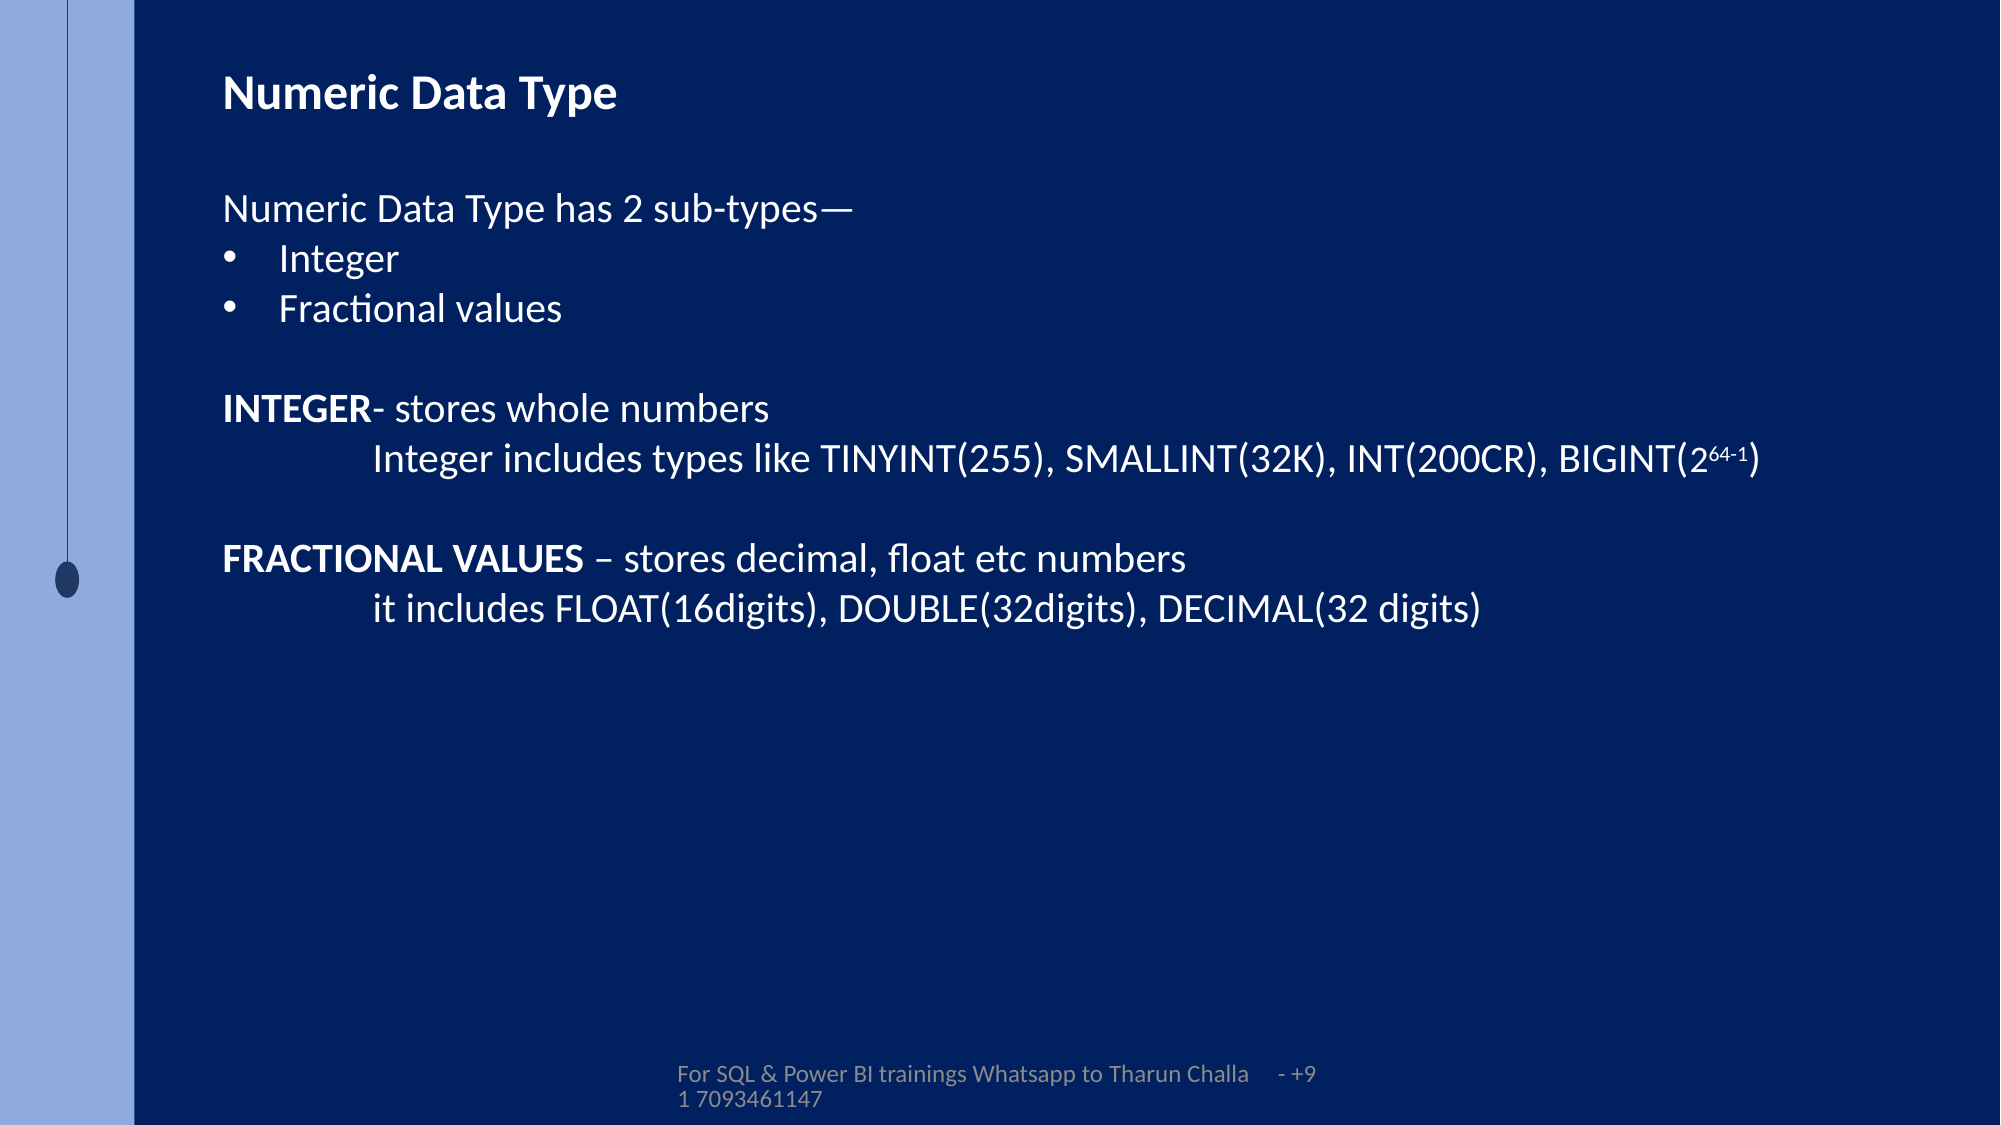

Numeric Data Type
Numeric Data Type has 2 sub-types—
Integer
Fractional values

INTEGER- stores whole numbers
	Integer includes types like TINYINT(255), SMALLINT(32K), INT(200CR), BIGINT(264-1)

FRACTIONAL VALUES – stores decimal, float etc numbers
	it includes FLOAT(16digits), DOUBLE(32digits), DECIMAL(32 digits)

For SQL & Power BI trainings Whatsapp to Tharun Challa     - +91 7093461147